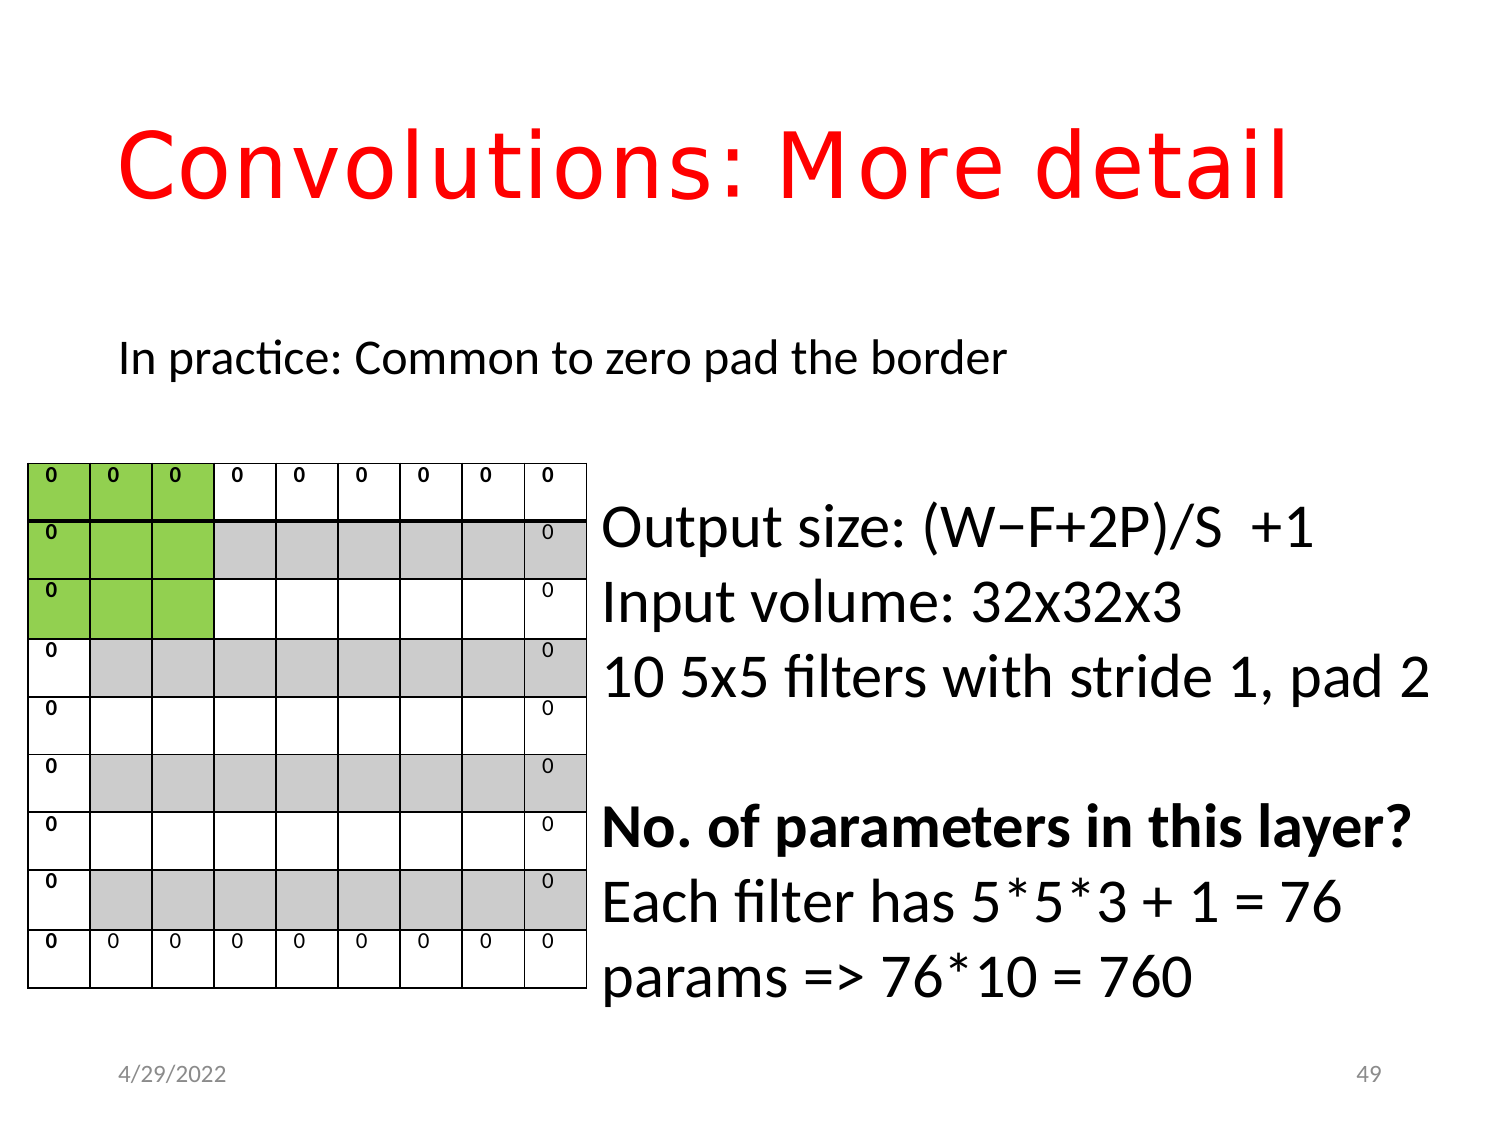

# Convolutions: More detail
In practice: Common to zero pad the border
| 0 | 0 | 0 | 0 | 0 | 0 | 0 | 0 | 0 |
| --- | --- | --- | --- | --- | --- | --- | --- | --- |
| 0 |  |  |  |  |  |  |  | 0 |
| 0 |  |  |  |  |  |  |  | 0 |
| 0 |  |  |  |  |  |  |  | 0 |
| 0 |  |  |  |  |  |  |  | 0 |
| 0 |  |  |  |  |  |  |  | 0 |
| 0 |  |  |  |  |  |  |  | 0 |
| 0 |  |  |  |  |  |  |  | 0 |
| 0 | 0 | 0 | 0 | 0 | 0 | 0 | 0 | 0 |
Output size: (W−F+2P)/S  +1
Input volume: 32x32x3
10 5x5 filters with stride 1, pad 2

No. of parameters in this layer?
Each filter has 5*5*3 + 1 = 76 params => 76*10 = 760

4/29/2022
49